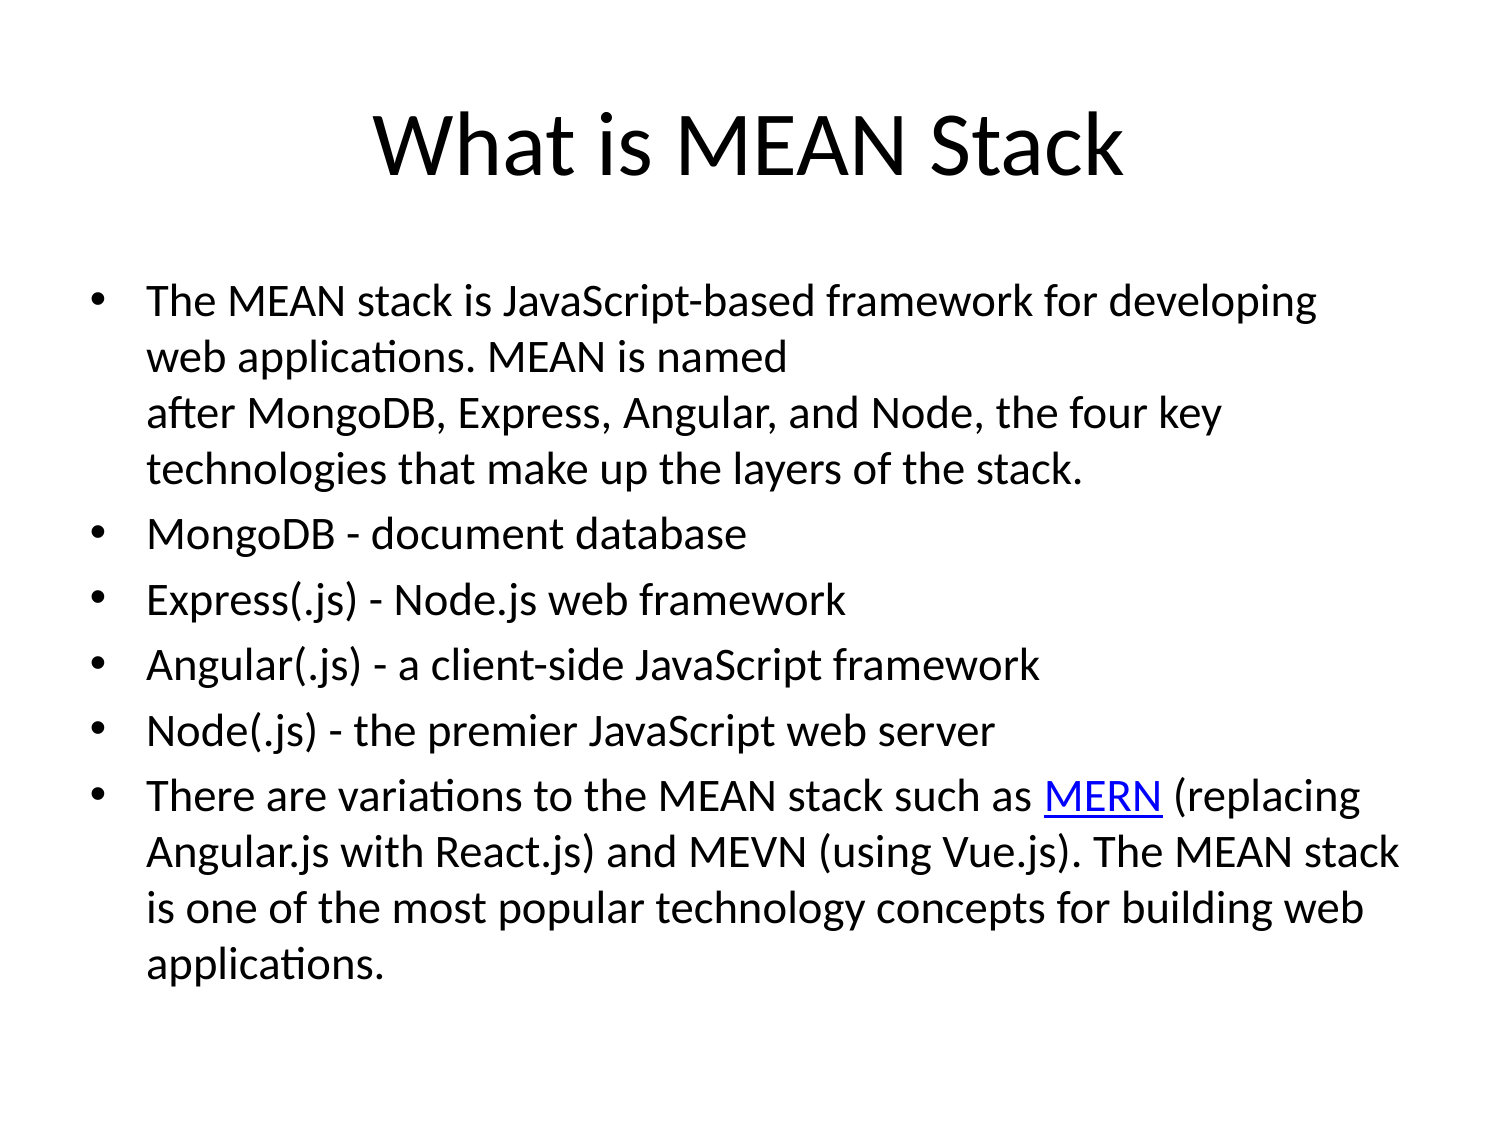

# What is MEAN Stack
The MEAN stack is JavaScript-based framework for developing web applications. MEAN is named after MongoDB, Express, Angular, and Node, the four key technologies that make up the layers of the stack.
MongoDB - document database
Express(.js) - Node.js web framework
Angular(.js) - a client-side JavaScript framework
Node(.js) - the premier JavaScript web server
There are variations to the MEAN stack such as MERN (replacing Angular.js with React.js) and MEVN (using Vue.js). The MEAN stack is one of the most popular technology concepts for building web applications.